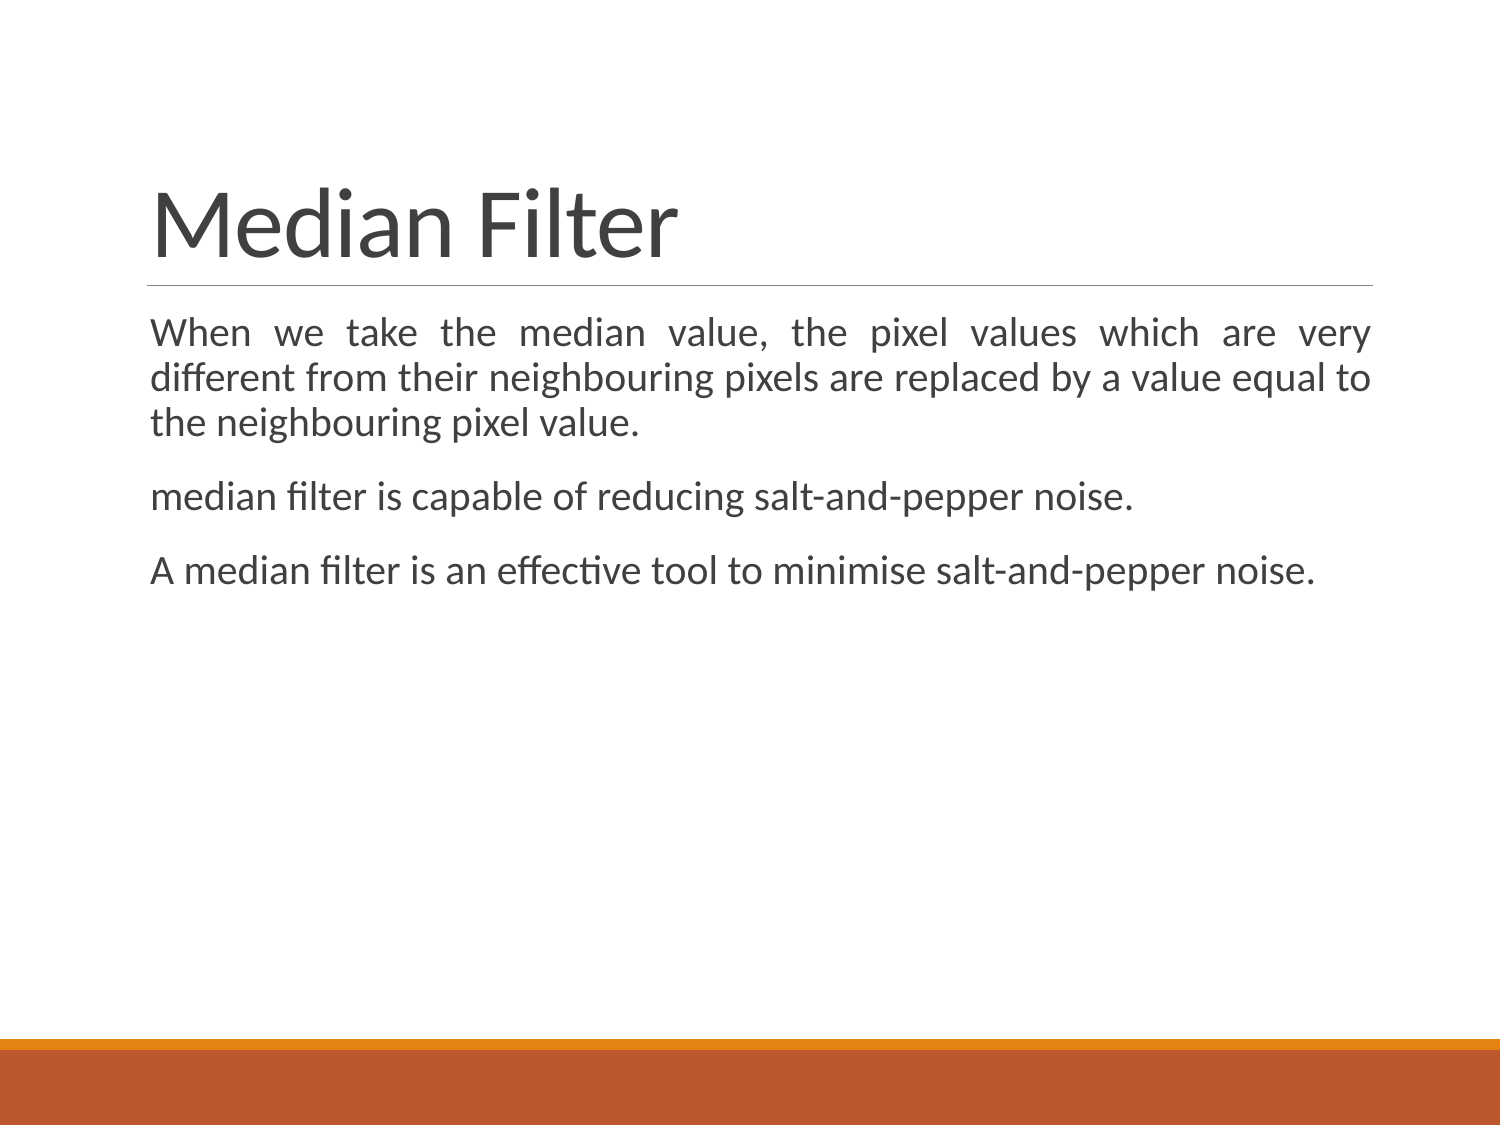

# Median Filter
When we take the median value, the pixel values which are very different from their neighbouring pixels are replaced by a value equal to the neighbouring pixel value.
median filter is capable of reducing salt-and-pepper noise.
A median filter is an effective tool to minimise salt-and-pepper noise.